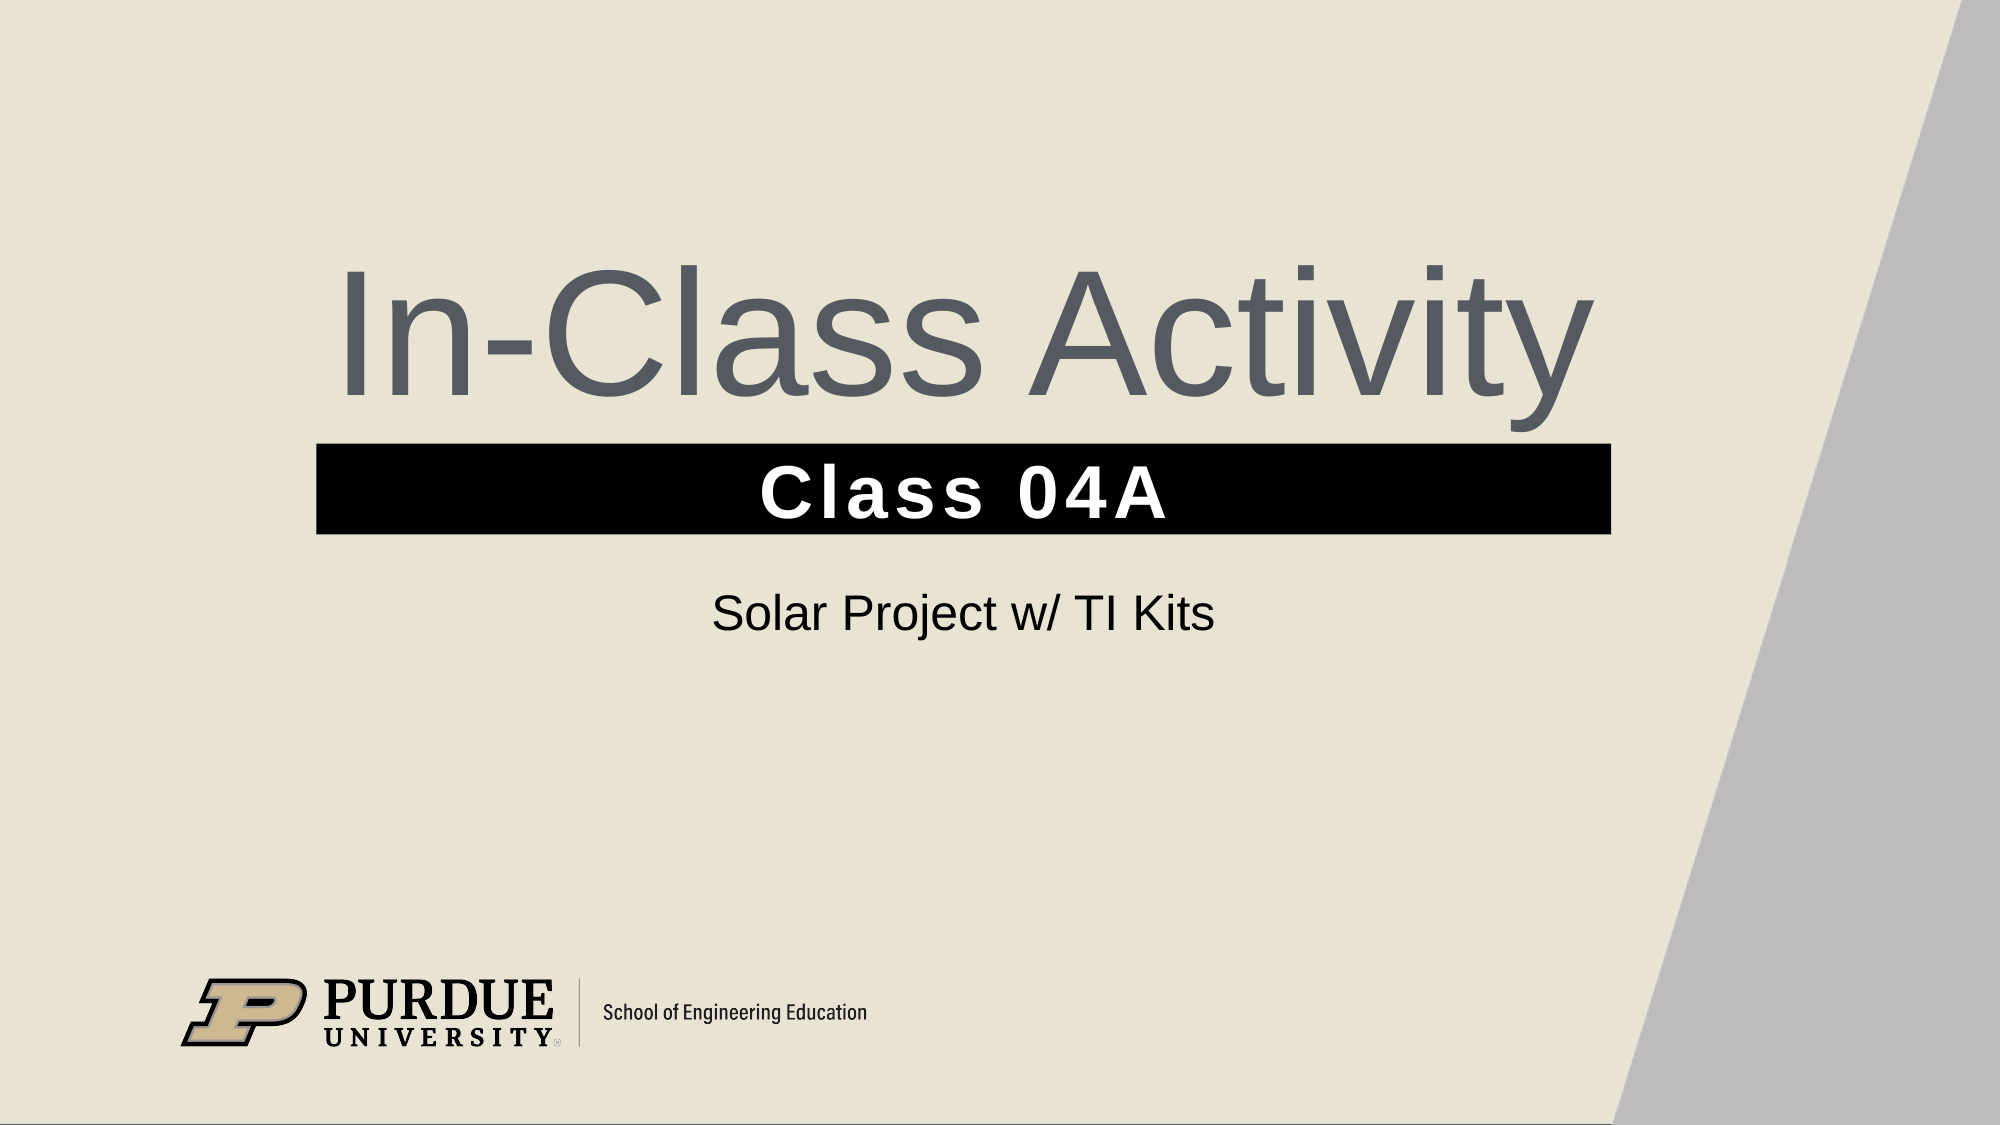

# In-Class Activity
Class 04A
Solar Project w/ TI Kits